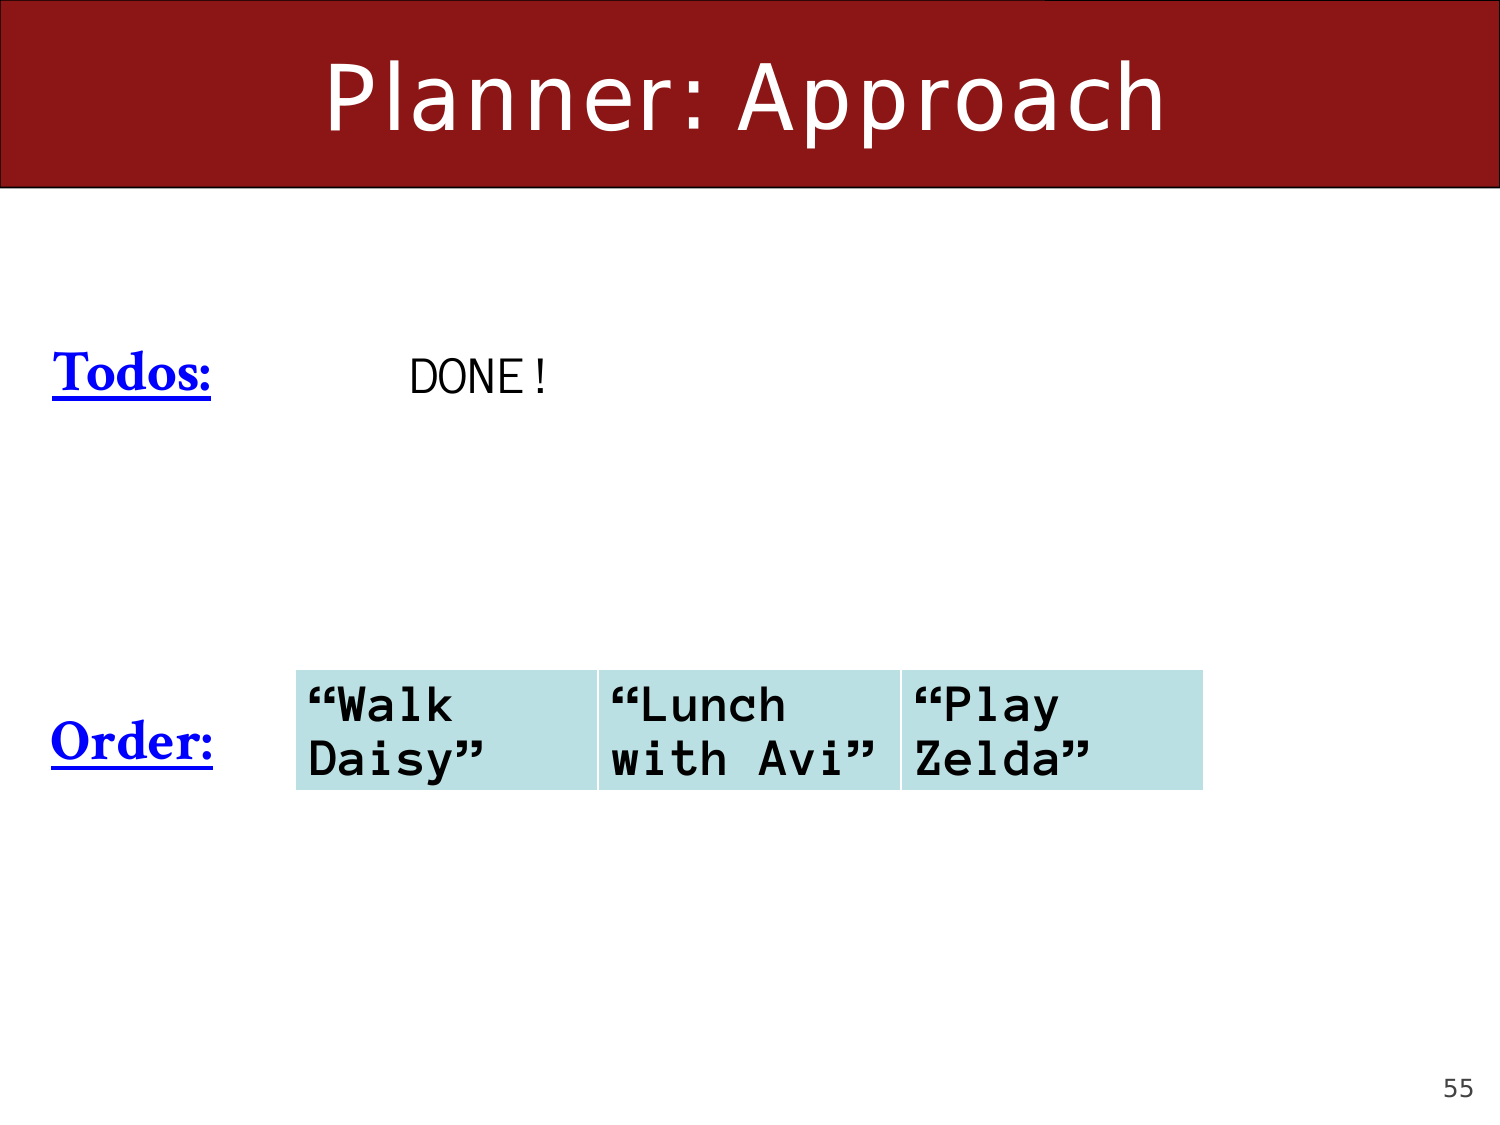

# Planner: Approach
Todos:
DONE!
| “Walk Daisy” | “Lunch with Avi” | “Play Zelda” |
| --- | --- | --- |
Order: